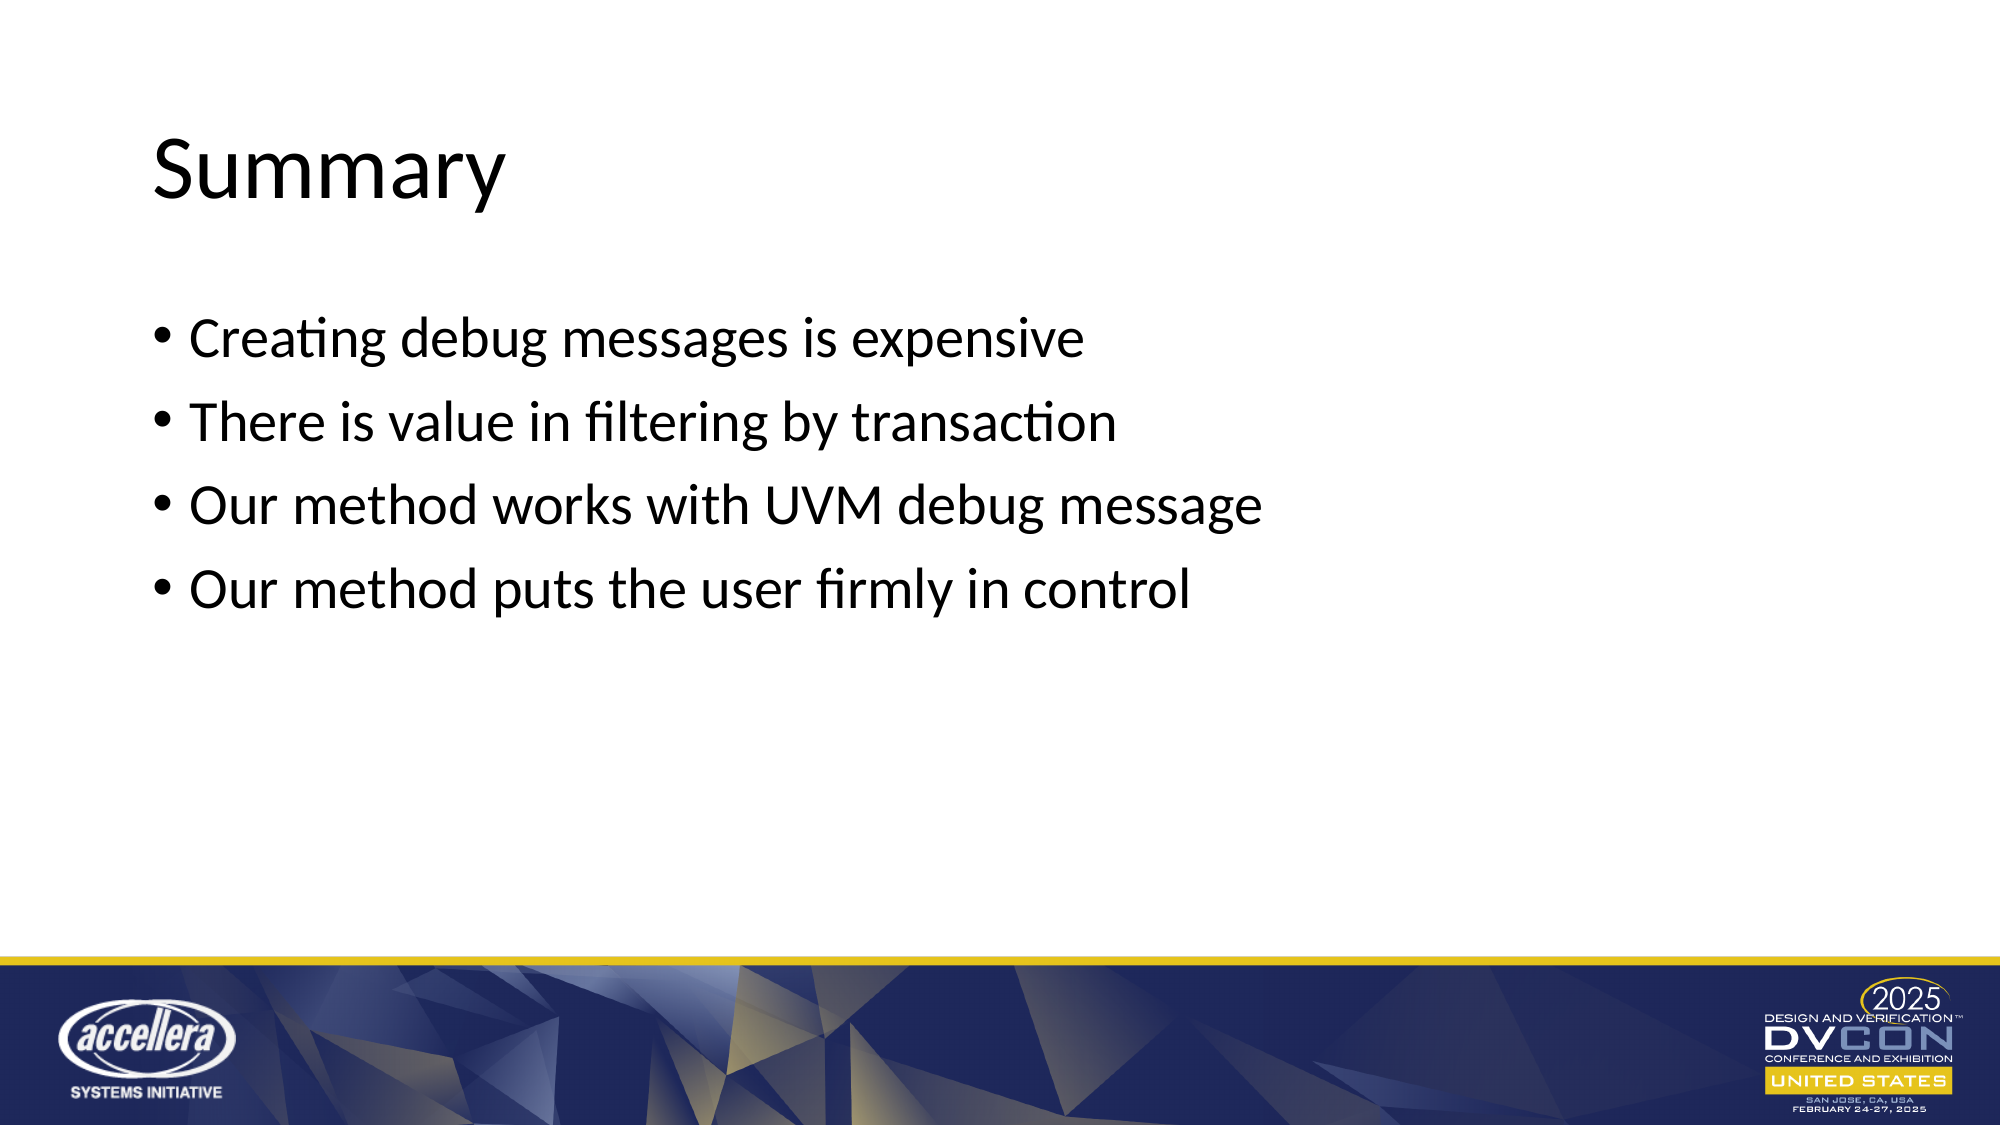

# Summary
Creating debug messages is expensive
There is value in filtering by transaction
Our method works with UVM debug message
Our method puts the user firmly in control